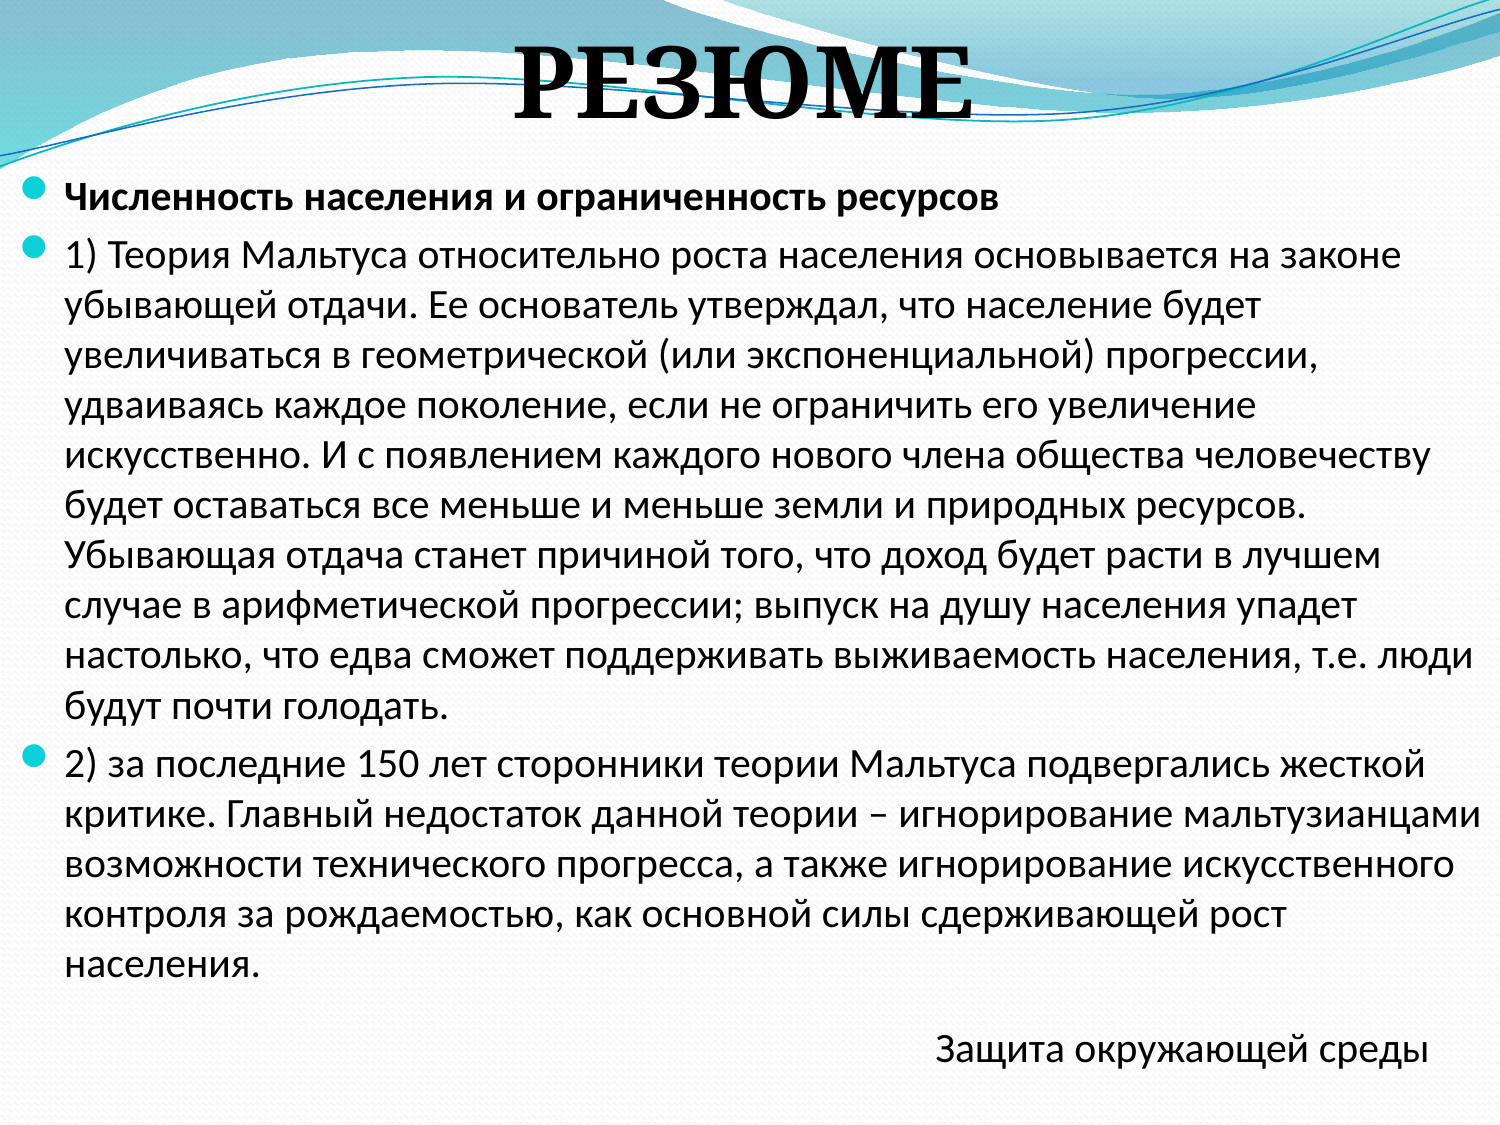

РЕЗЮМЕ
Численность населения и ограниченность ресурсов
1) Теория Мальтуса относительно роста населения основывается на законе убывающей отдачи. Ее основатель утверждал, что население будет увеличиваться в геометрической (или экспоненциальной) прогрессии, удваиваясь каждое поколение, если не ограничить его увеличение искусственно. И с появлением каждого нового члена общества человечеству будет оставаться все меньше и меньше земли и природных ресурсов. Убывающая отдача станет причиной того, что доход будет расти в лучшем случае в арифметической прогрессии; выпуск на душу населения упадет настолько, что едва сможет поддерживать выживаемость населения, т.е. люди будут почти голодать.
2) за последние 150 лет сторонники теории Мальтуса подвергались жесткой критике. Главный недостаток данной теории – игнорирование мальтузианцами возможности технического прогресса, а также игнорирование искусственного контроля за рождаемостью, как основной силы сдерживающей рост населения.

Защита окружающей среды